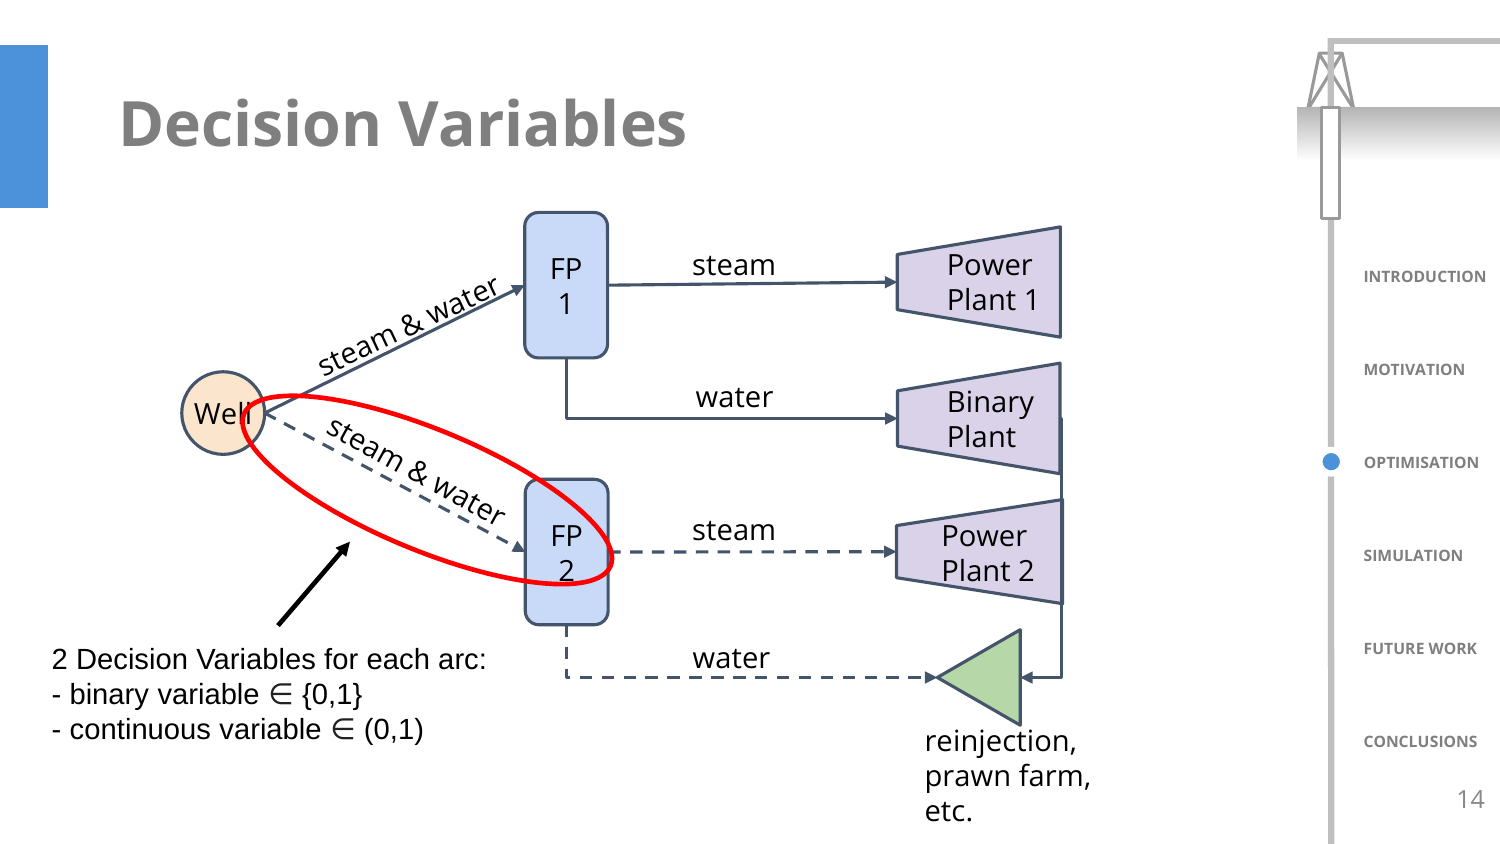

# Decision Variables

FP1
Power Plant 1
steam
steam & water
water

Binary Plant
Well
steam & water
FP2
steam

Power Plant 2
water

reinjection, prawn farm, etc.

2 Decision Variables for each arc:
- binary variable ∈ {0,1}
- continuous variable ∈ (0,1)
14